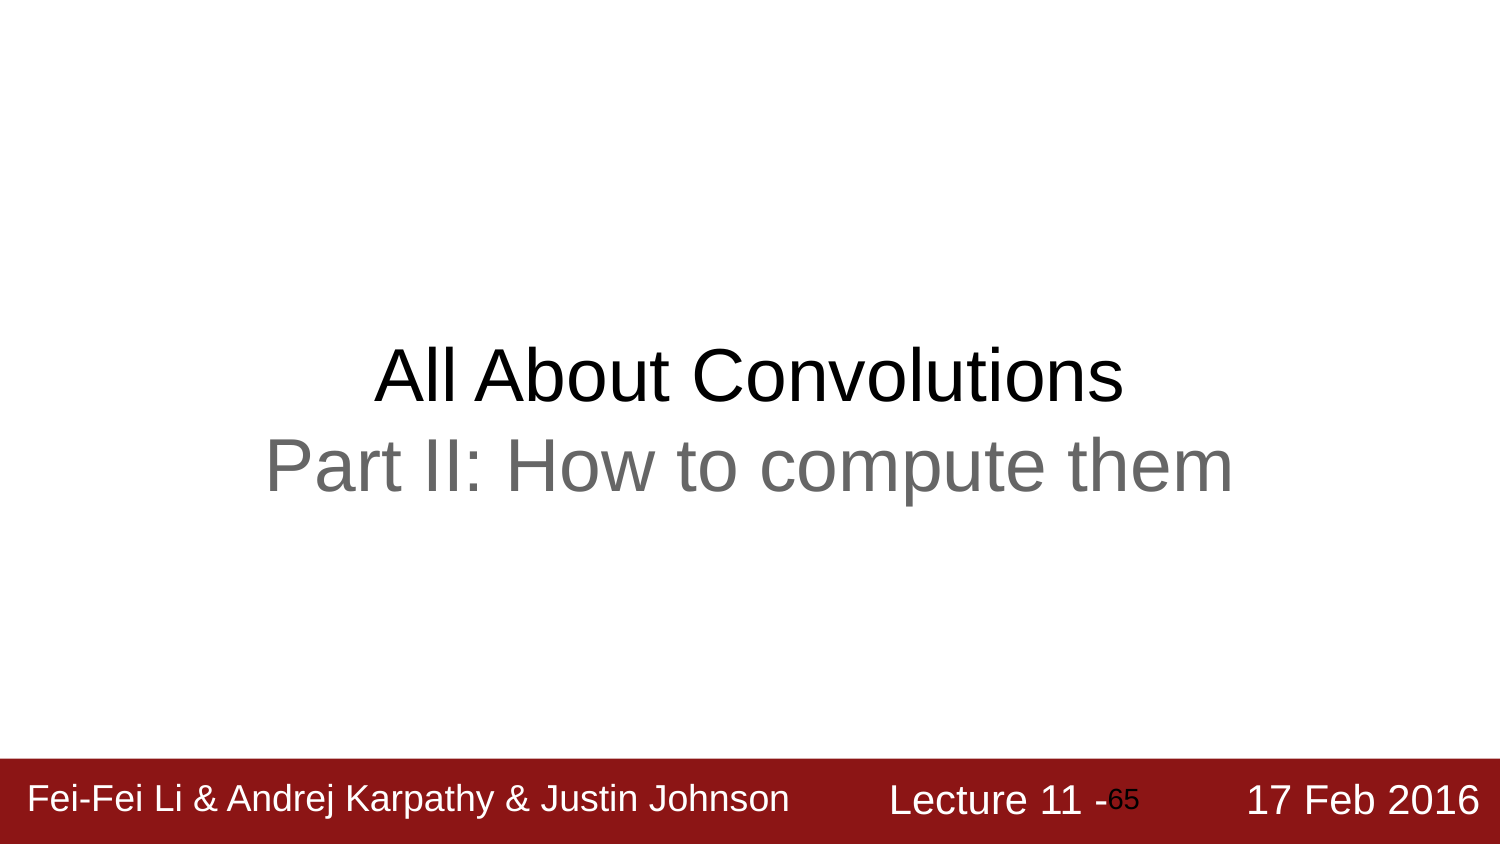

All About Convolutions
Part II: How to compute them
65